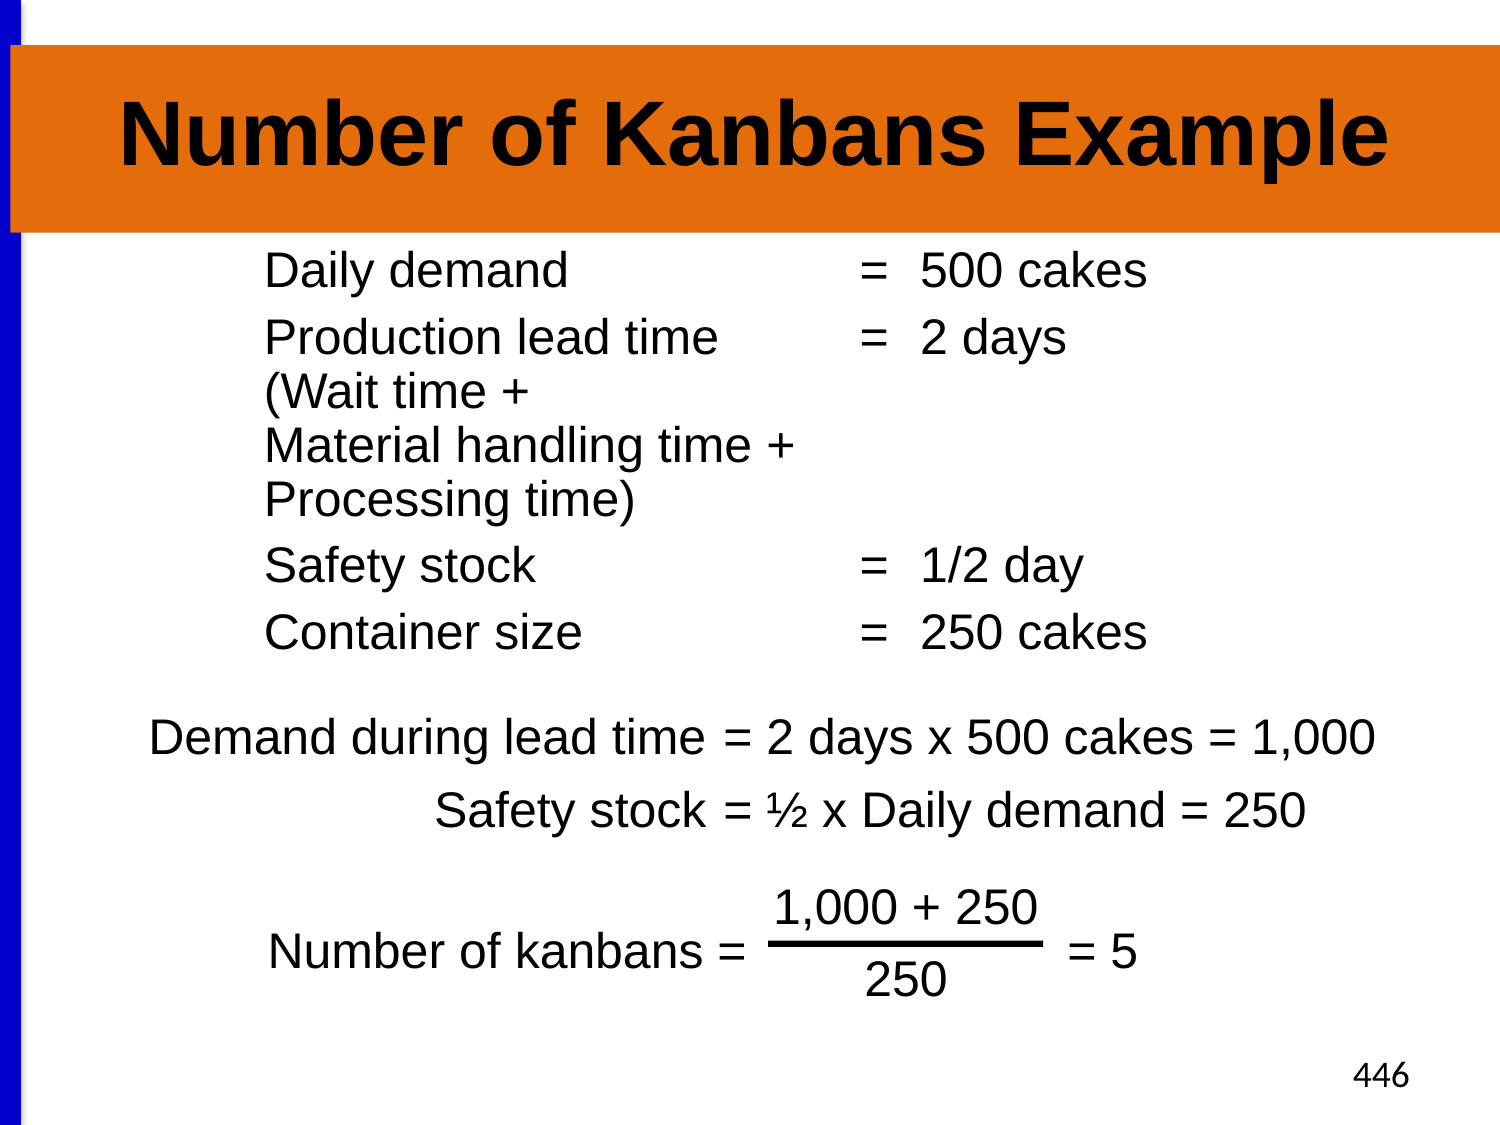

# Number of Kanbans Example
Daily demand	=	500 cakes
Production lead time	=	2 days
(Wait time +
Material handling time +
Processing time)
Safety stock	=	1/2 day
Container size	=	250 cakes
	Demand during lead time	= 2 days x 500 cakes = 1,000
	Safety stock	= ½ x Daily demand = 250
1,000 + 250
250

Number of kanbans =                       = 5
446